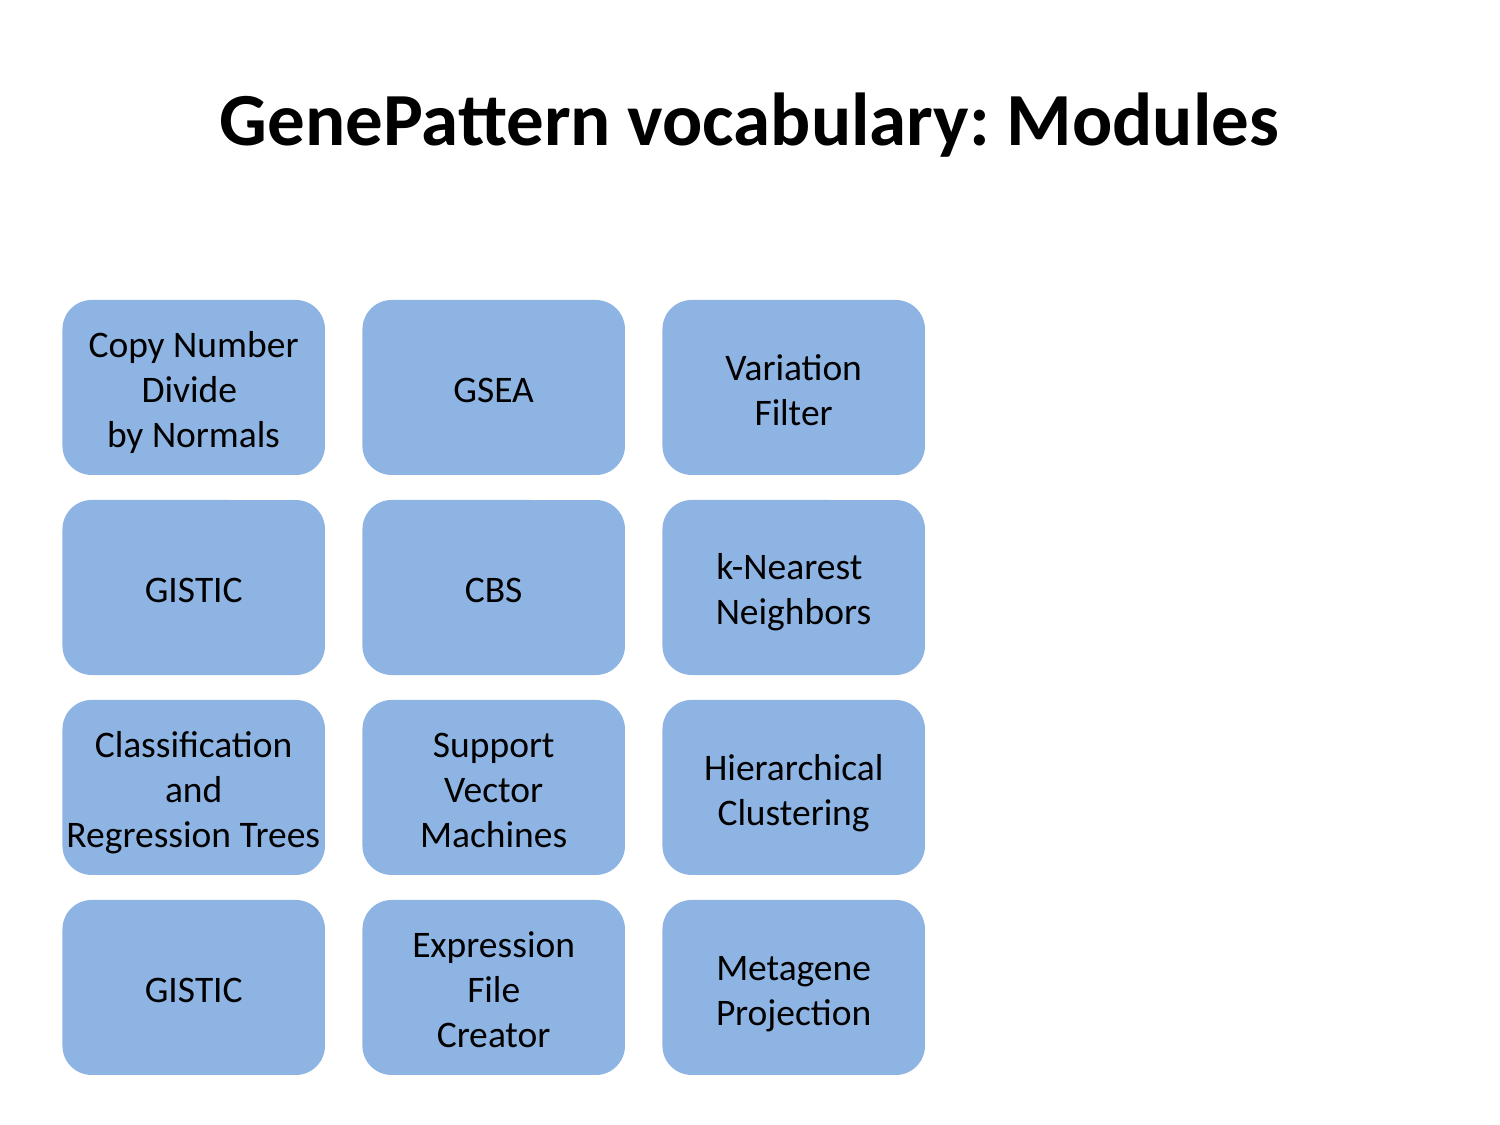

GenePattern vocabulary: Modules
Copy Number
Divide
by Normals
GSEA
Variation
Filter
GISTIC
CBS
k-Nearest
Neighbors
Classification
and
Regression Trees
Support
Vector
Machines
Hierarchical
Clustering
GISTIC
Expression
File
Creator
Metagene
Projection